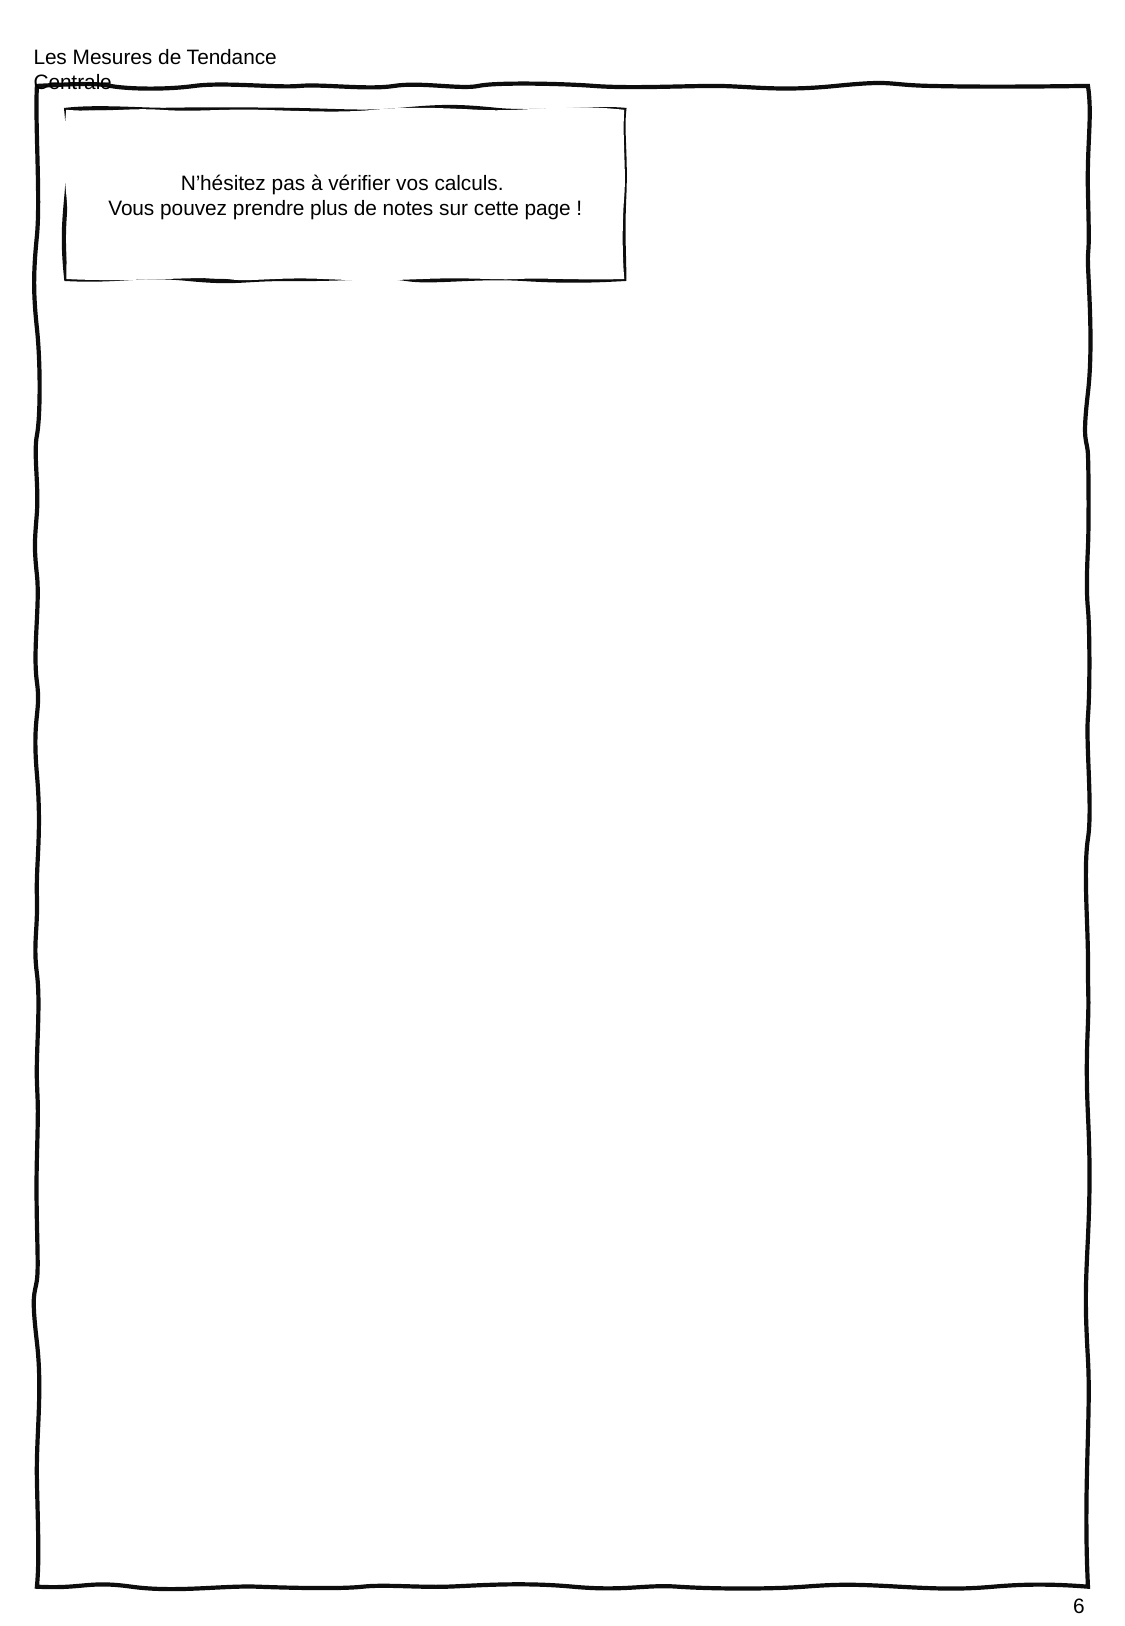

Les Mesures de Tendance Centrale

N’hésitez pas à vérifier vos calculs.
Vous pouvez prendre plus de notes sur cette page !
6